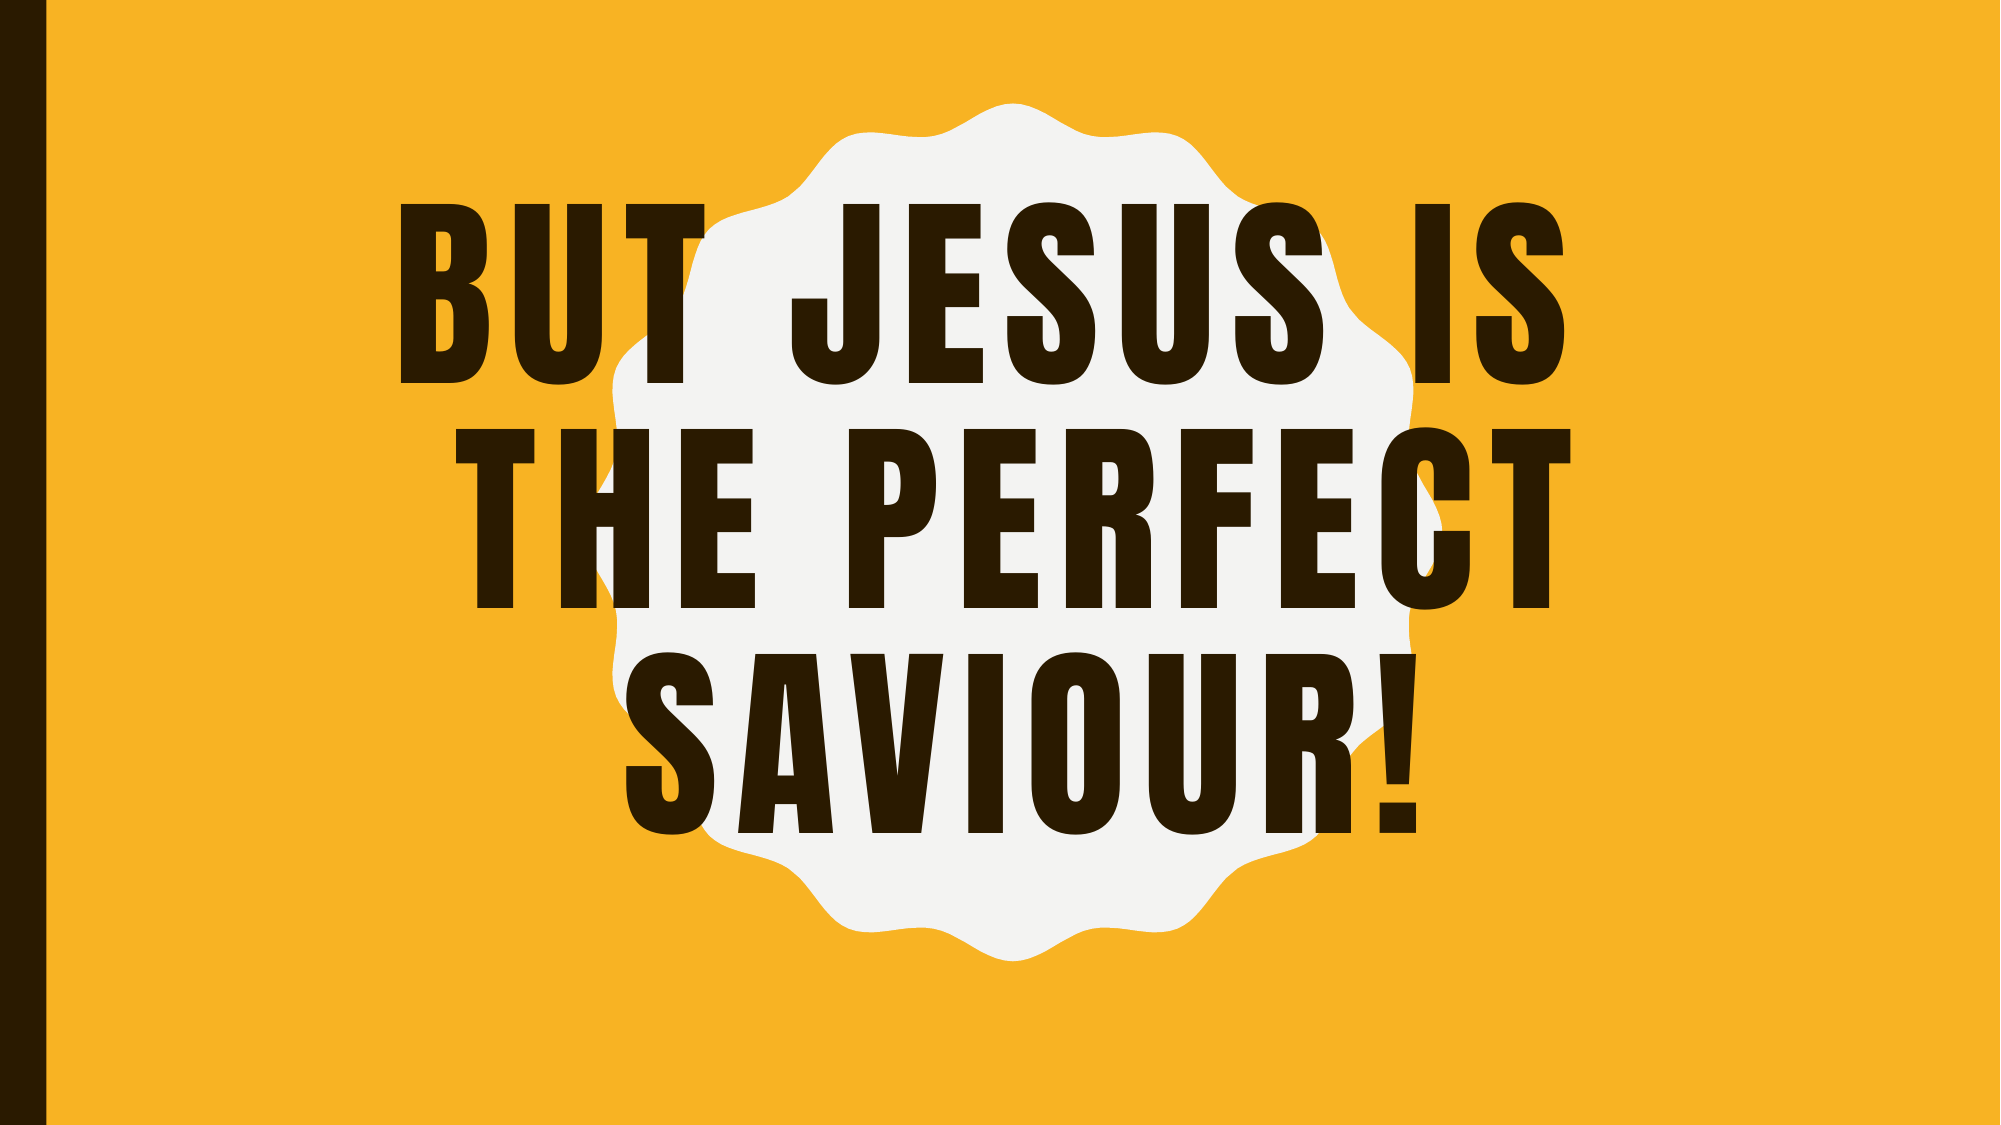

# But Jesus is the perfect saviour!